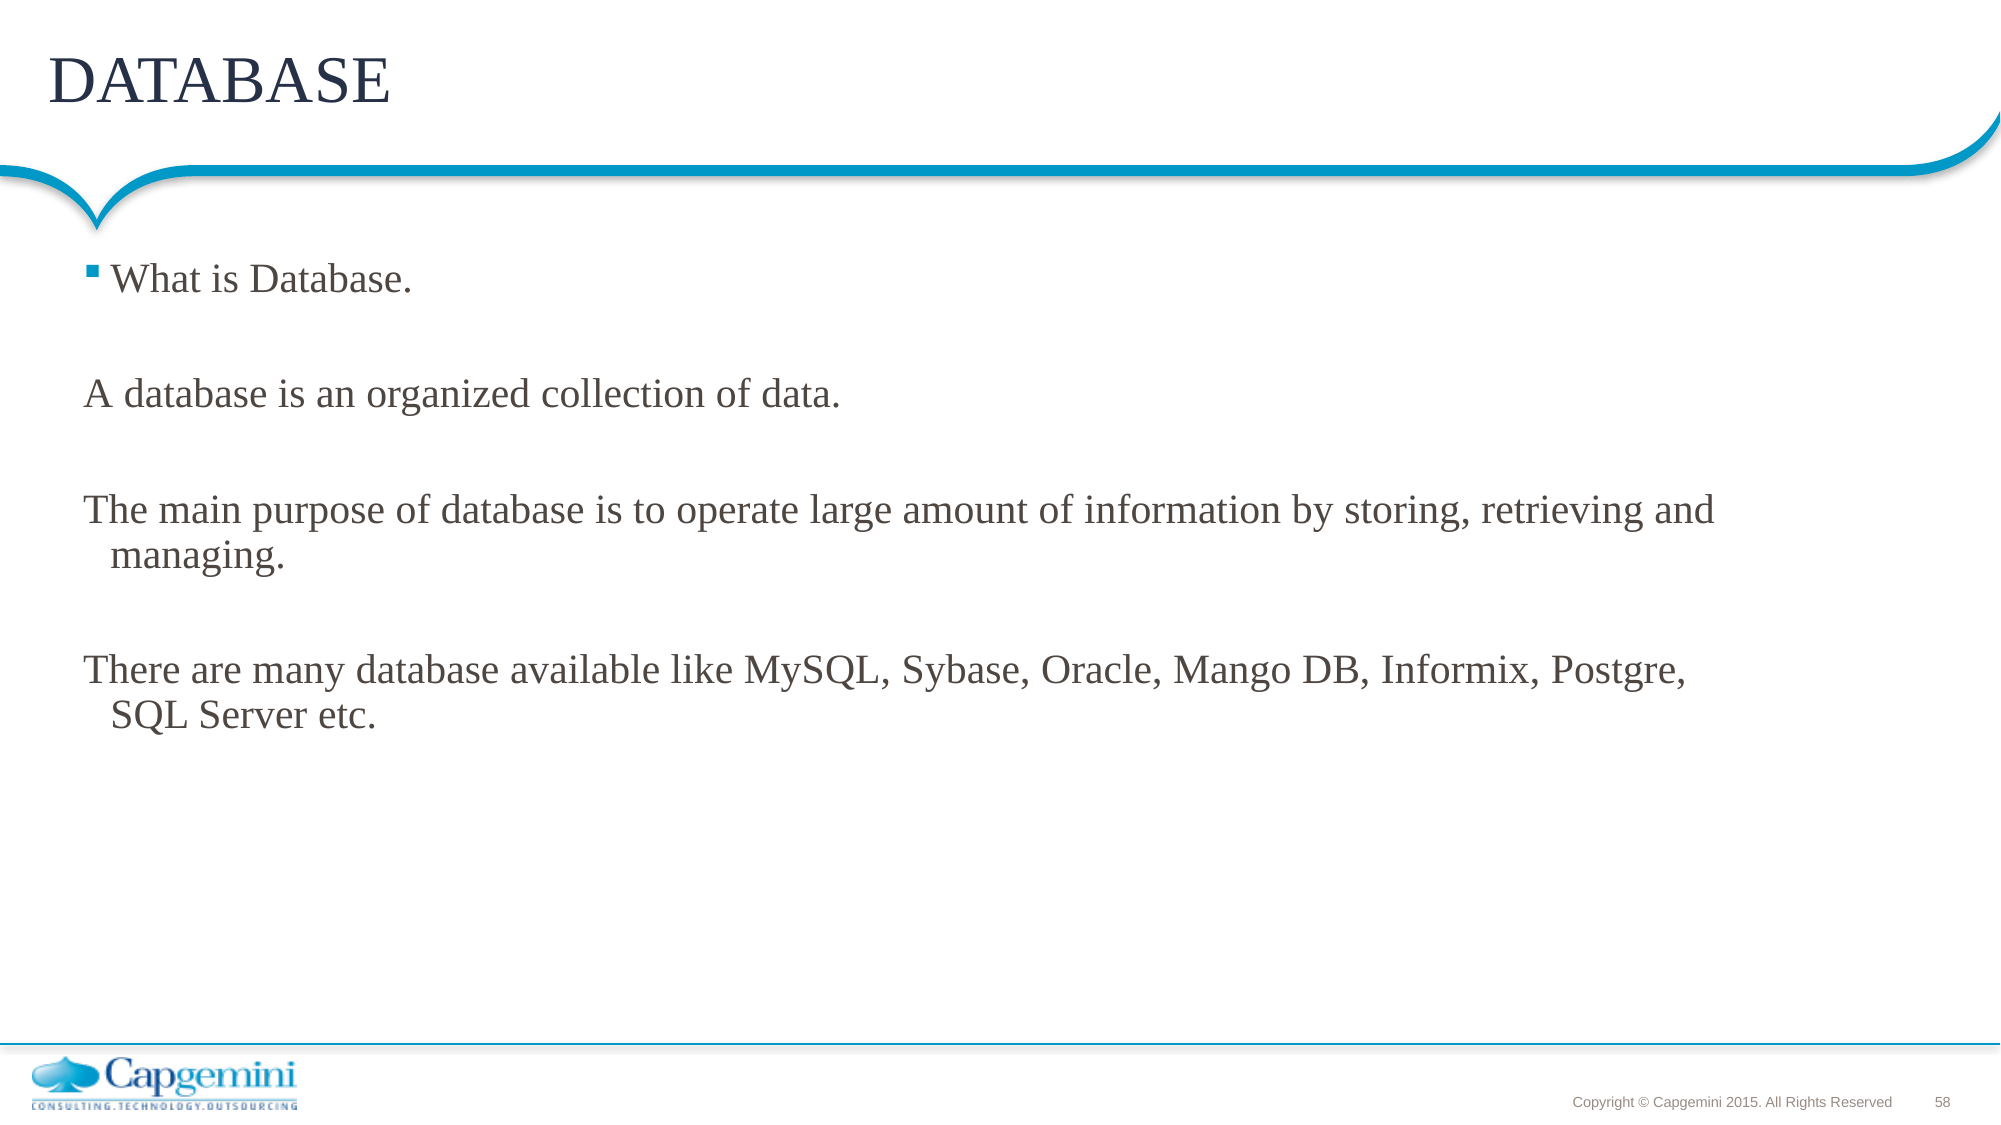

# DATABASE
What is Database.

A database is an organized collection of data.

The main purpose of database is to operate large amount of information by storing, retrieving and managing.

There are many database available like MySQL, Sybase, Oracle, Mango DB, Informix, Postgre, SQL Server etc.